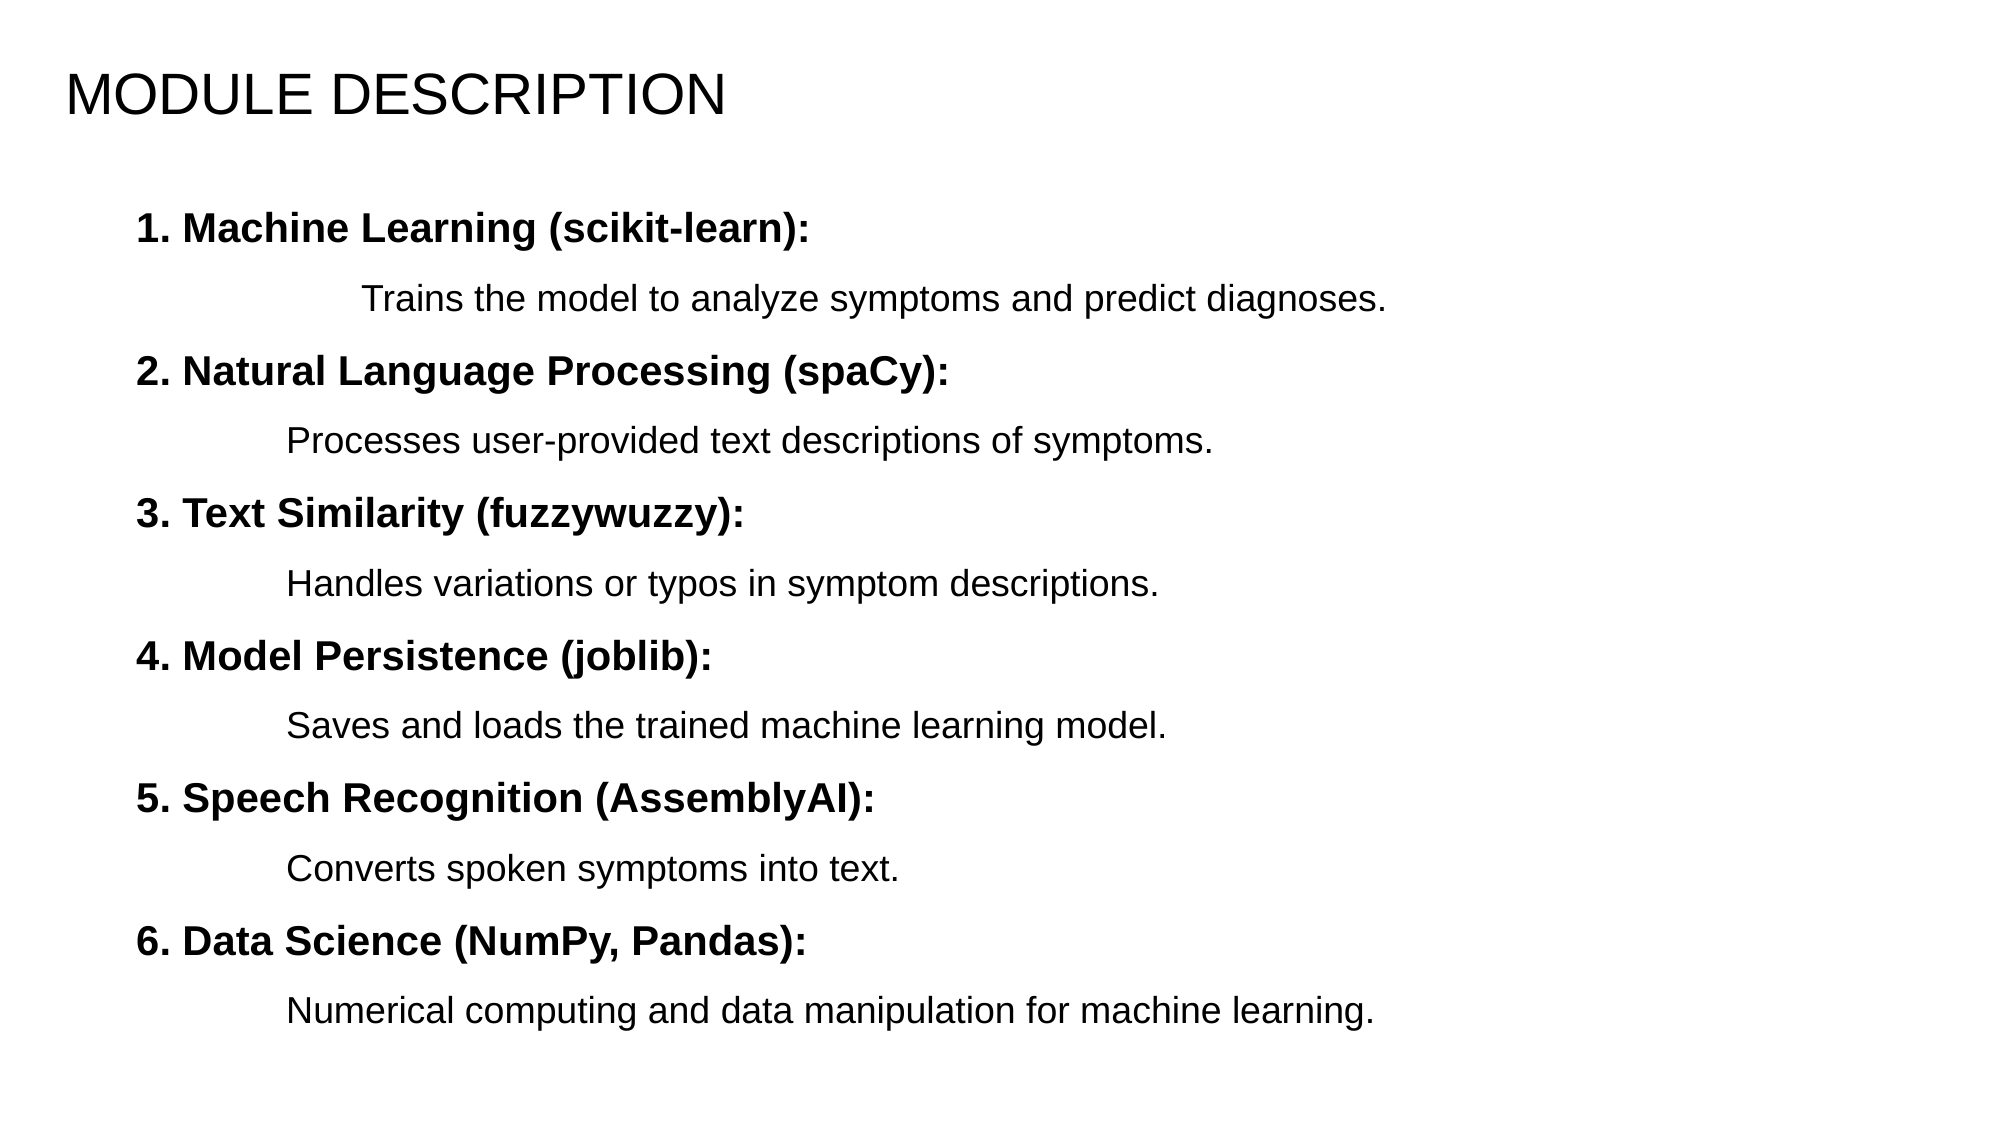

MODULE DESCRIPTION
1. Machine Learning (scikit-learn):
	Trains the model to analyze symptoms and predict diagnoses.
2. Natural Language Processing (spaCy):
	Processes user-provided text descriptions of symptoms.
3. Text Similarity (fuzzywuzzy):
	Handles variations or typos in symptom descriptions.
4. Model Persistence (joblib):
	Saves and loads the trained machine learning model.
5. Speech Recognition (AssemblyAI):
	Converts spoken symptoms into text.
6. Data Science (NumPy, Pandas):
Numerical computing and data manipulation for machine learning.